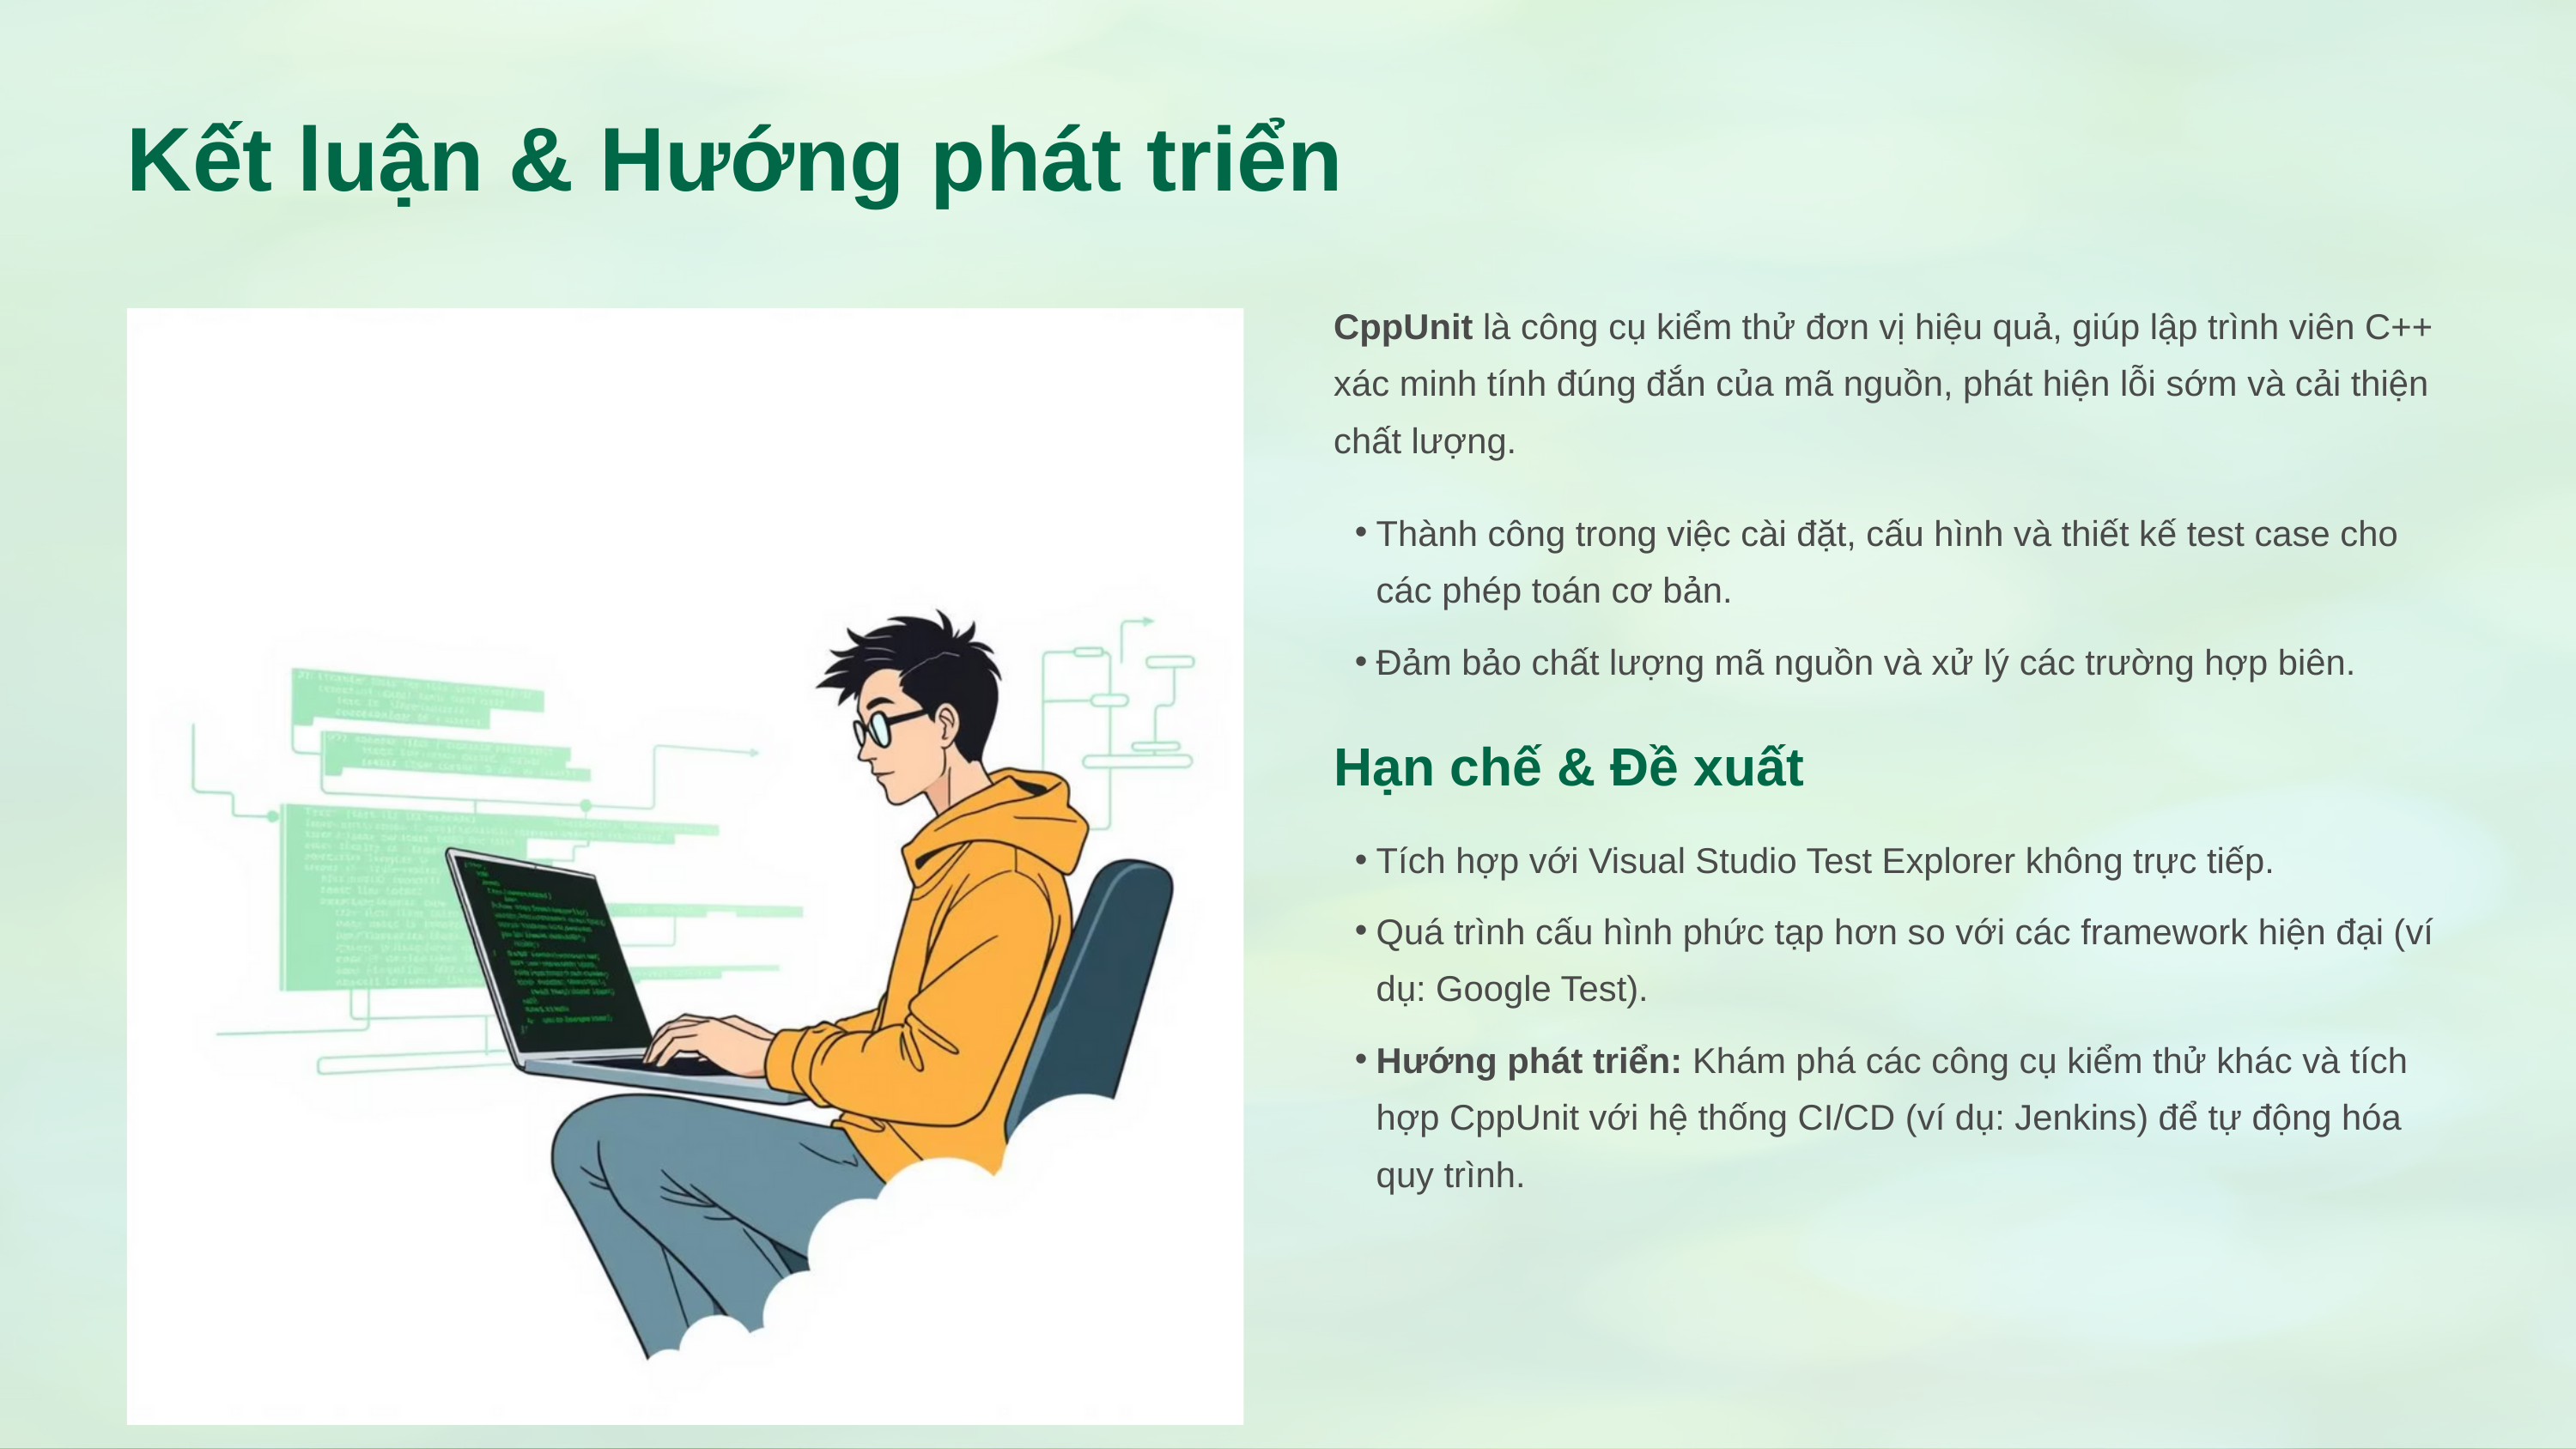

Kết luận & Hướng phát triển
CppUnit là công cụ kiểm thử đơn vị hiệu quả, giúp lập trình viên C++ xác minh tính đúng đắn của mã nguồn, phát hiện lỗi sớm và cải thiện chất lượng.

Thành công trong việc cài đặt, cấu hình và thiết kế test case cho các phép toán cơ bản.
Đảm bảo chất lượng mã nguồn và xử lý các trường hợp biên.
Hạn chế & Đề xuất
Tích hợp với Visual Studio Test Explorer không trực tiếp.
Quá trình cấu hình phức tạp hơn so với các framework hiện đại (ví dụ: Google Test).
Hướng phát triển: Khám phá các công cụ kiểm thử khác và tích hợp CppUnit với hệ thống CI/CD (ví dụ: Jenkins) để tự động hóa quy trình.